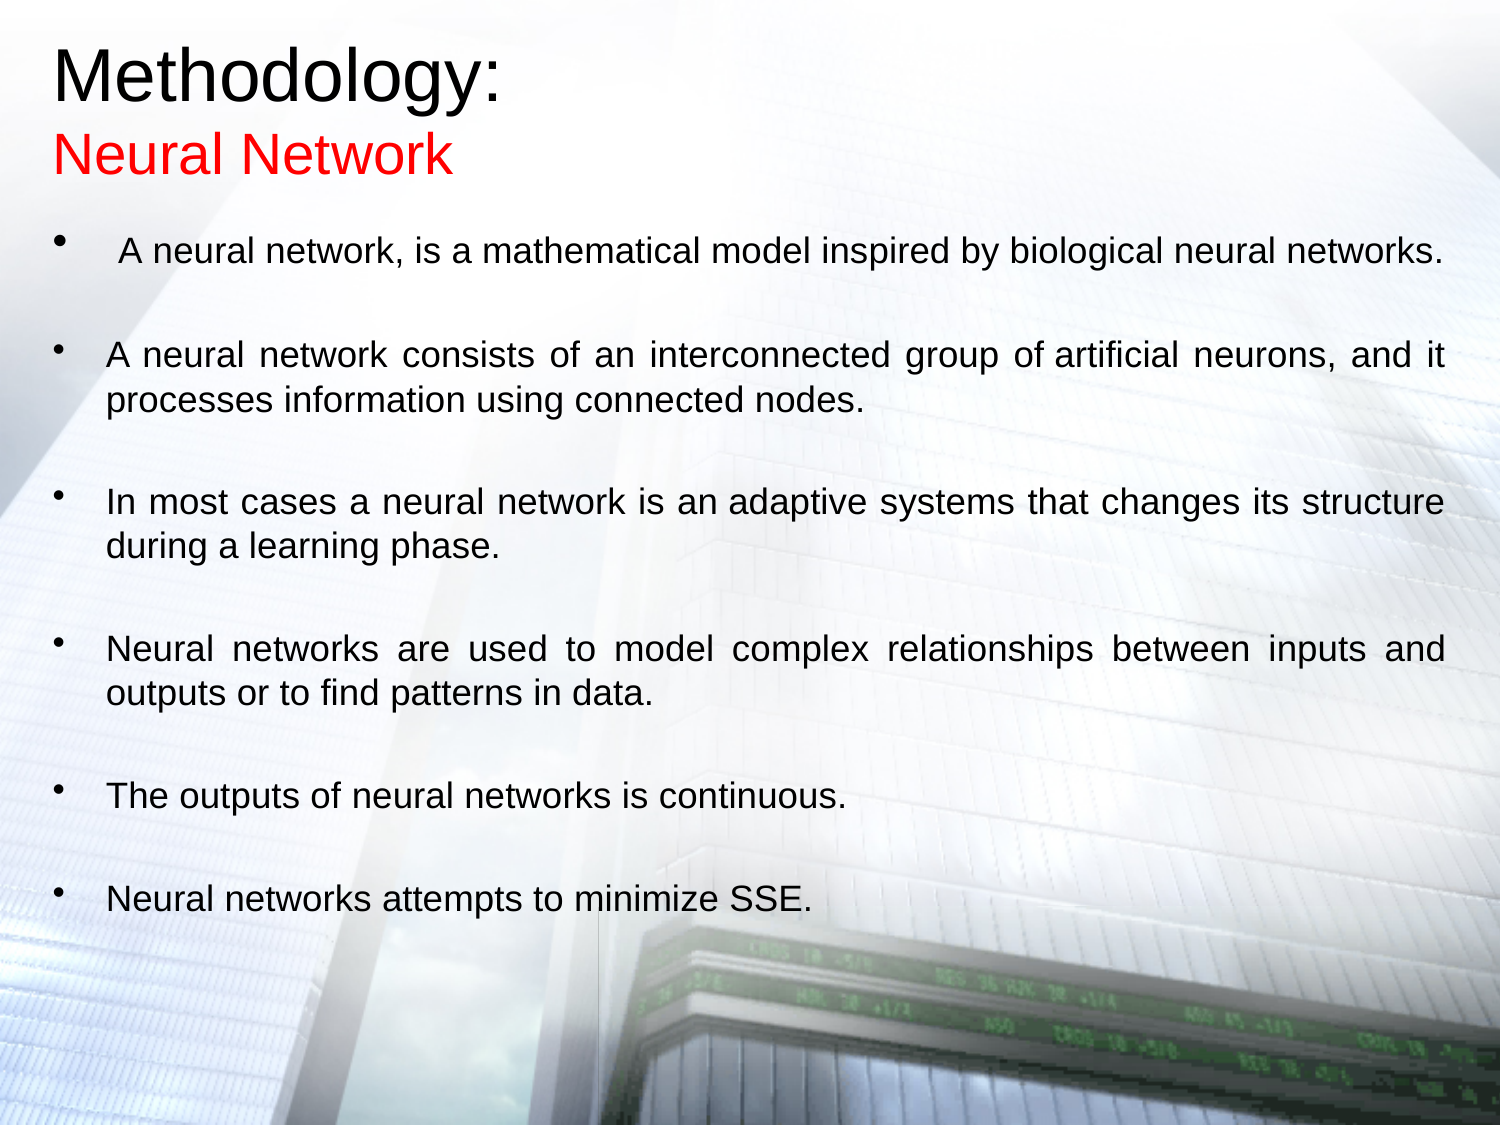

# Methodology: Neural Network
 A neural network, is a mathematical model inspired by biological neural networks.

A neural network consists of an interconnected group of artificial neurons, and it processes information using connected nodes.

In most cases a neural network is an adaptive systems that changes its structure during a learning phase.

Neural networks are used to model complex relationships between inputs and outputs or to find patterns in data.

The outputs of neural networks is continuous.

Neural networks attempts to minimize SSE.